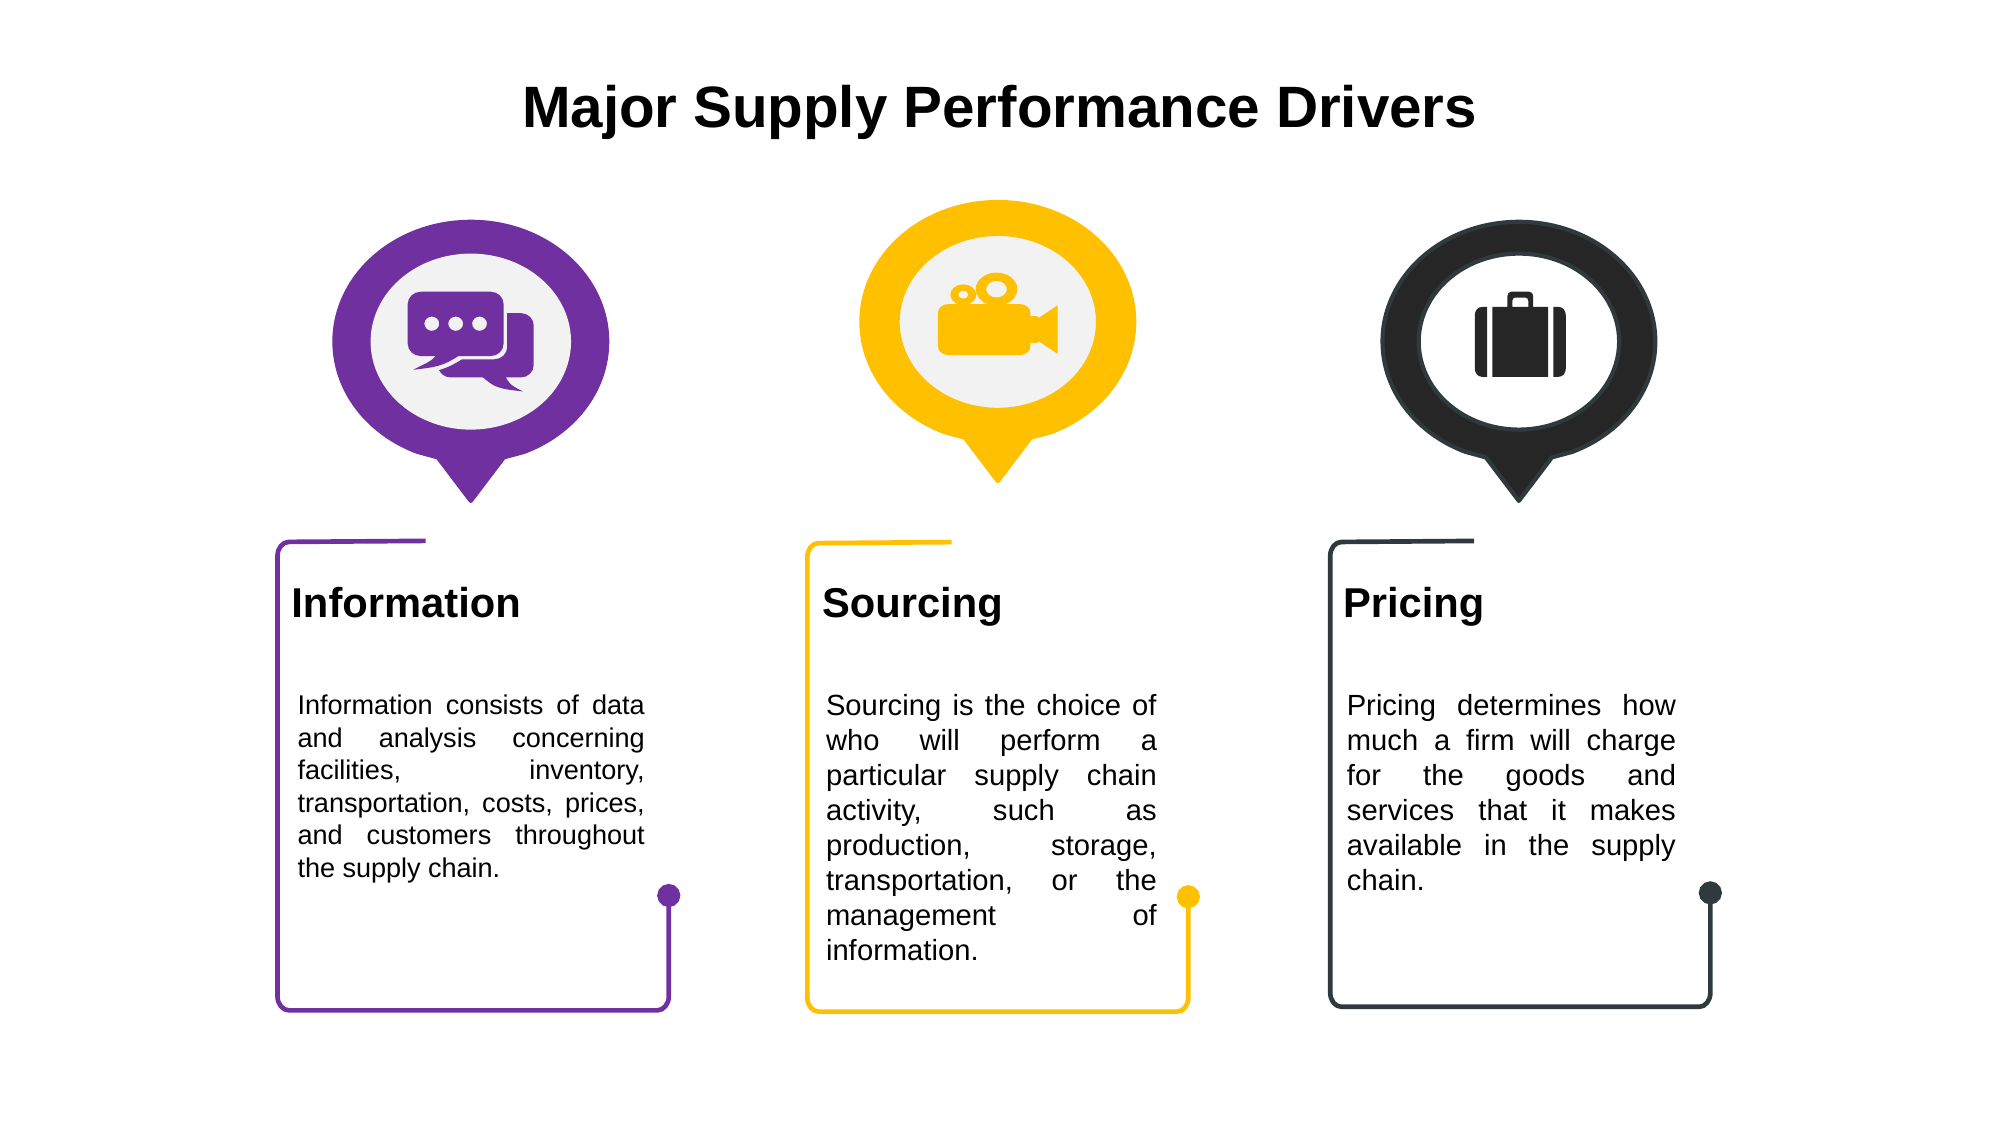

# Major Supply Performance Drivers

Information
Information consists of data and analysis concerning facilities, inventory, transportation, costs, prices, and customers throughout the supply chain.

Sourcing

Pricing
Sourcing is the choice of who will perform a particular supply chain activity, such as production, storage, transportation, or the management of information.
Pricing determines how much a firm will charge for the goods and services that it makes available in the supply chain.